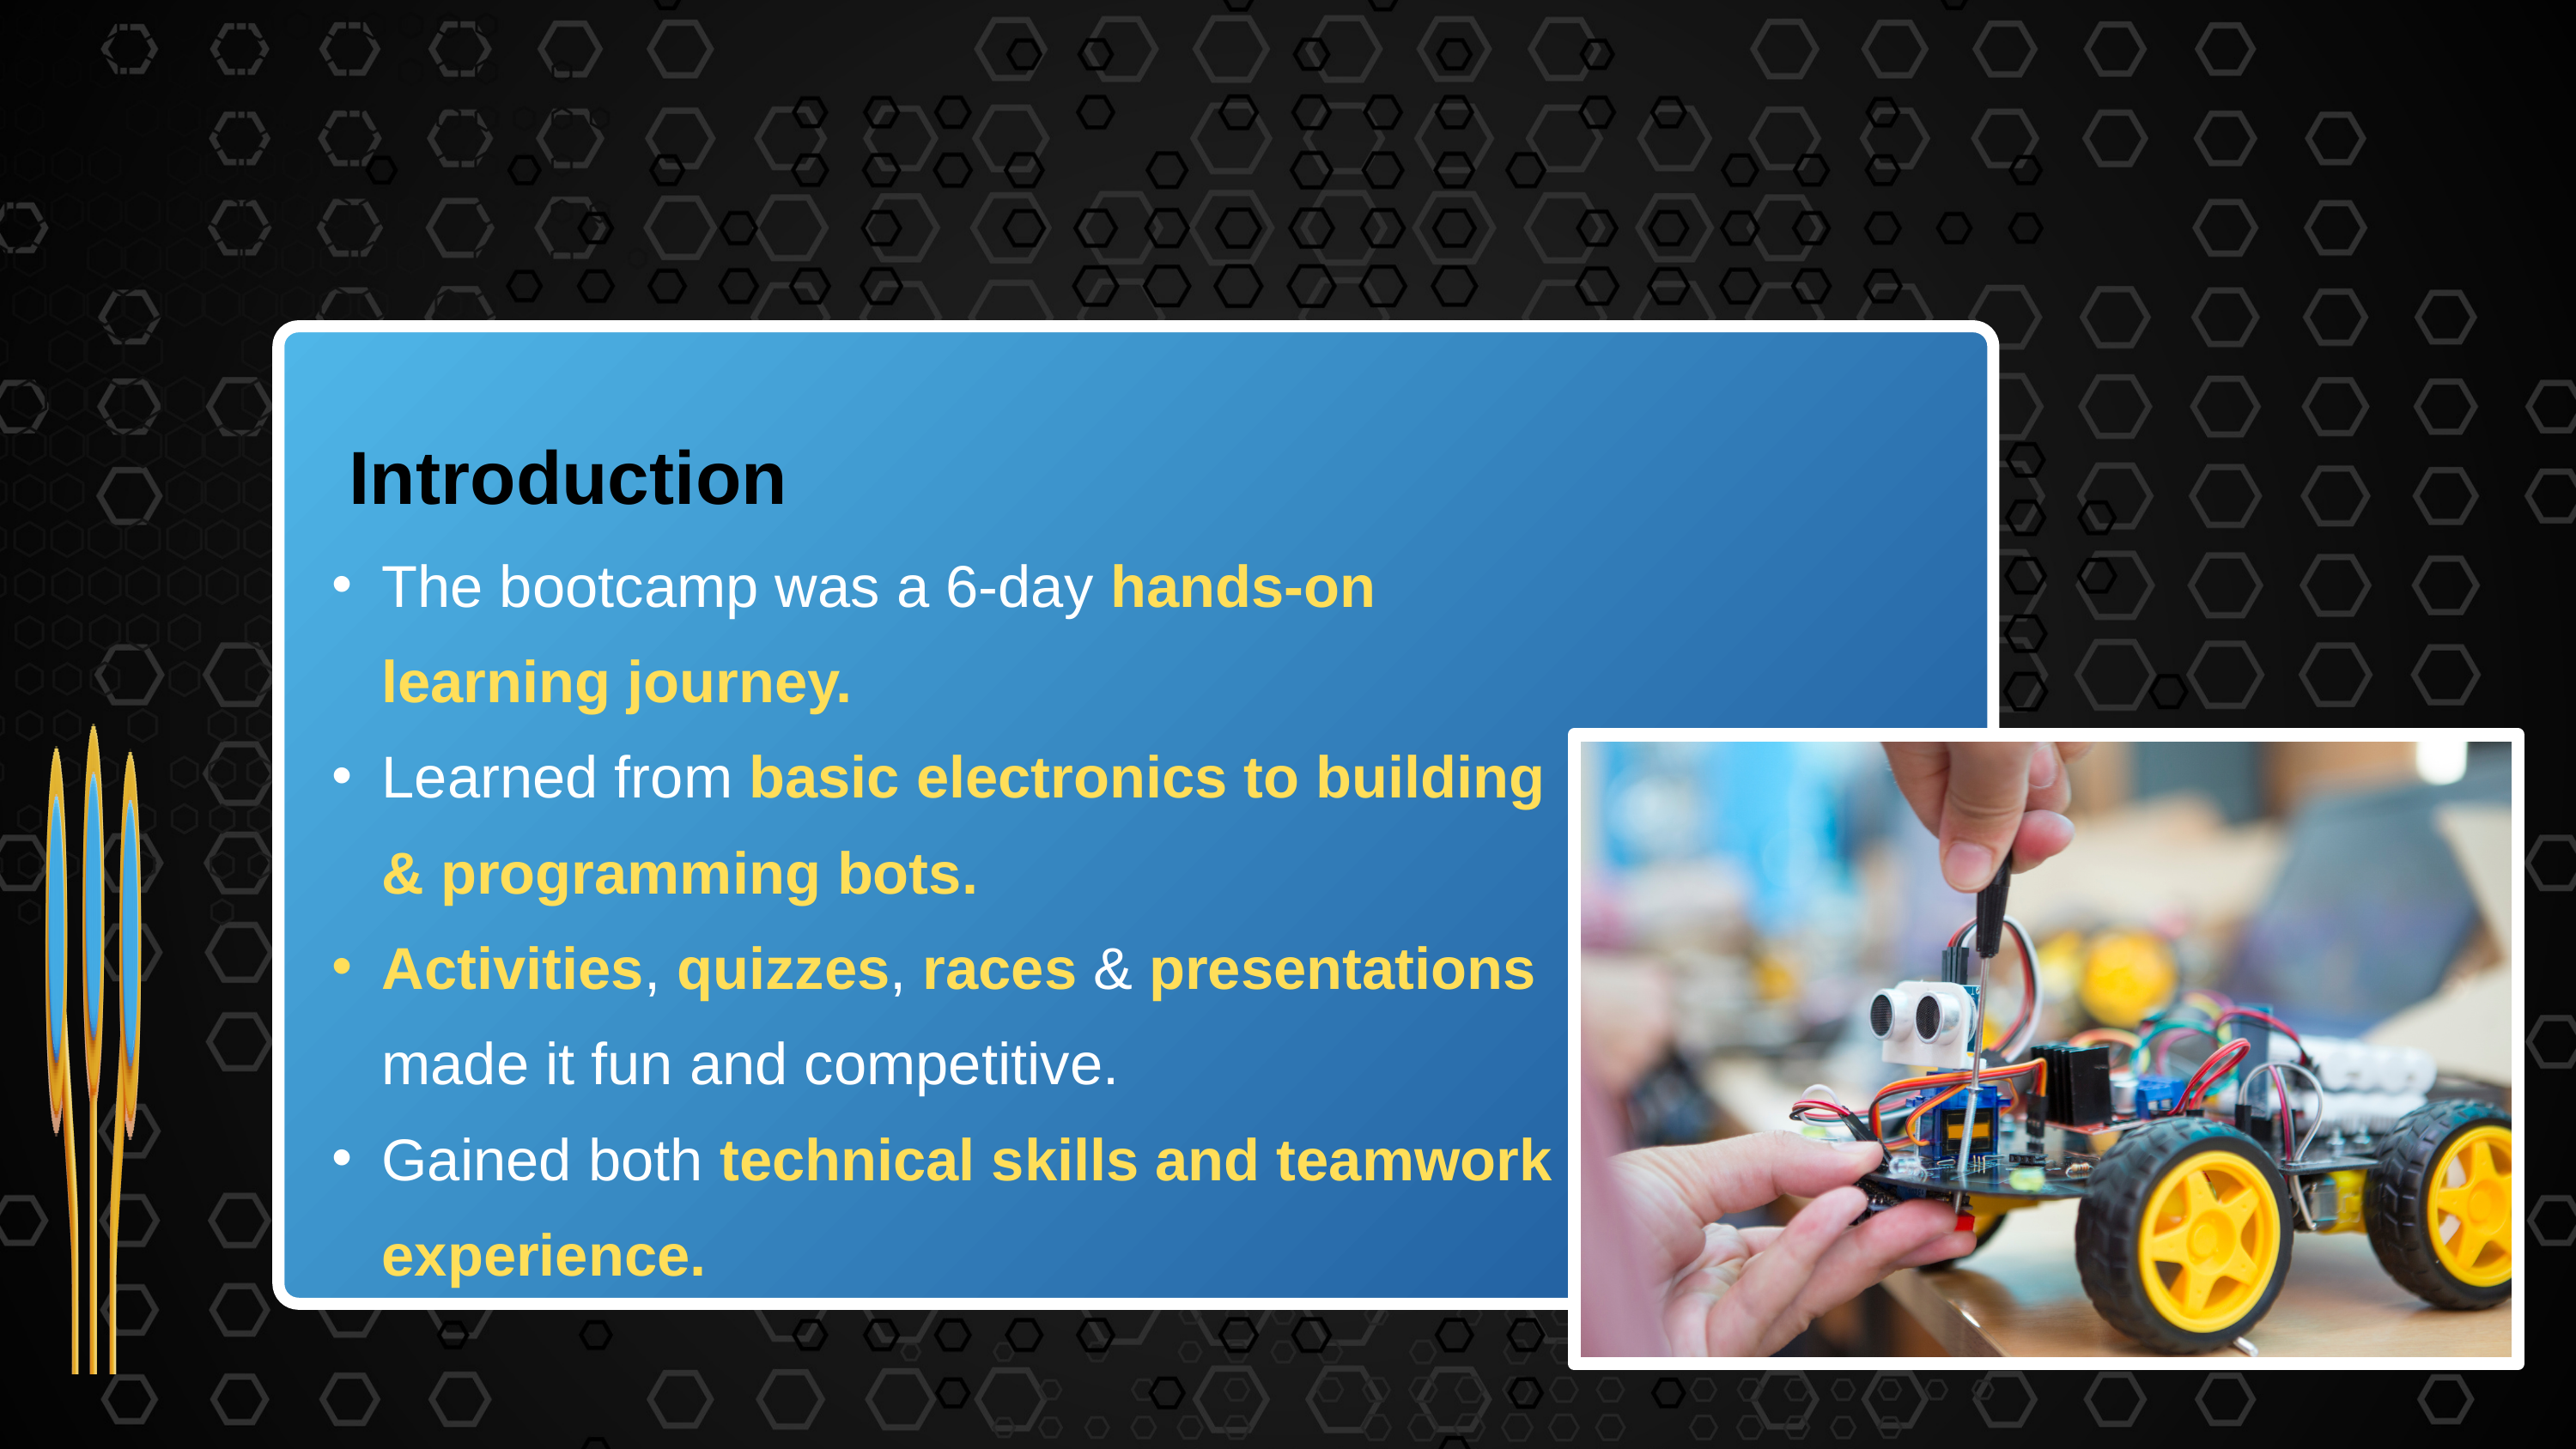

Introduction
The bootcamp was a 6-day hands-on learning journey.
Learned from basic electronics to building & programming bots.
Activities, quizzes, races & presentations made it fun and competitive.
Gained both technical skills and teamwork experience.